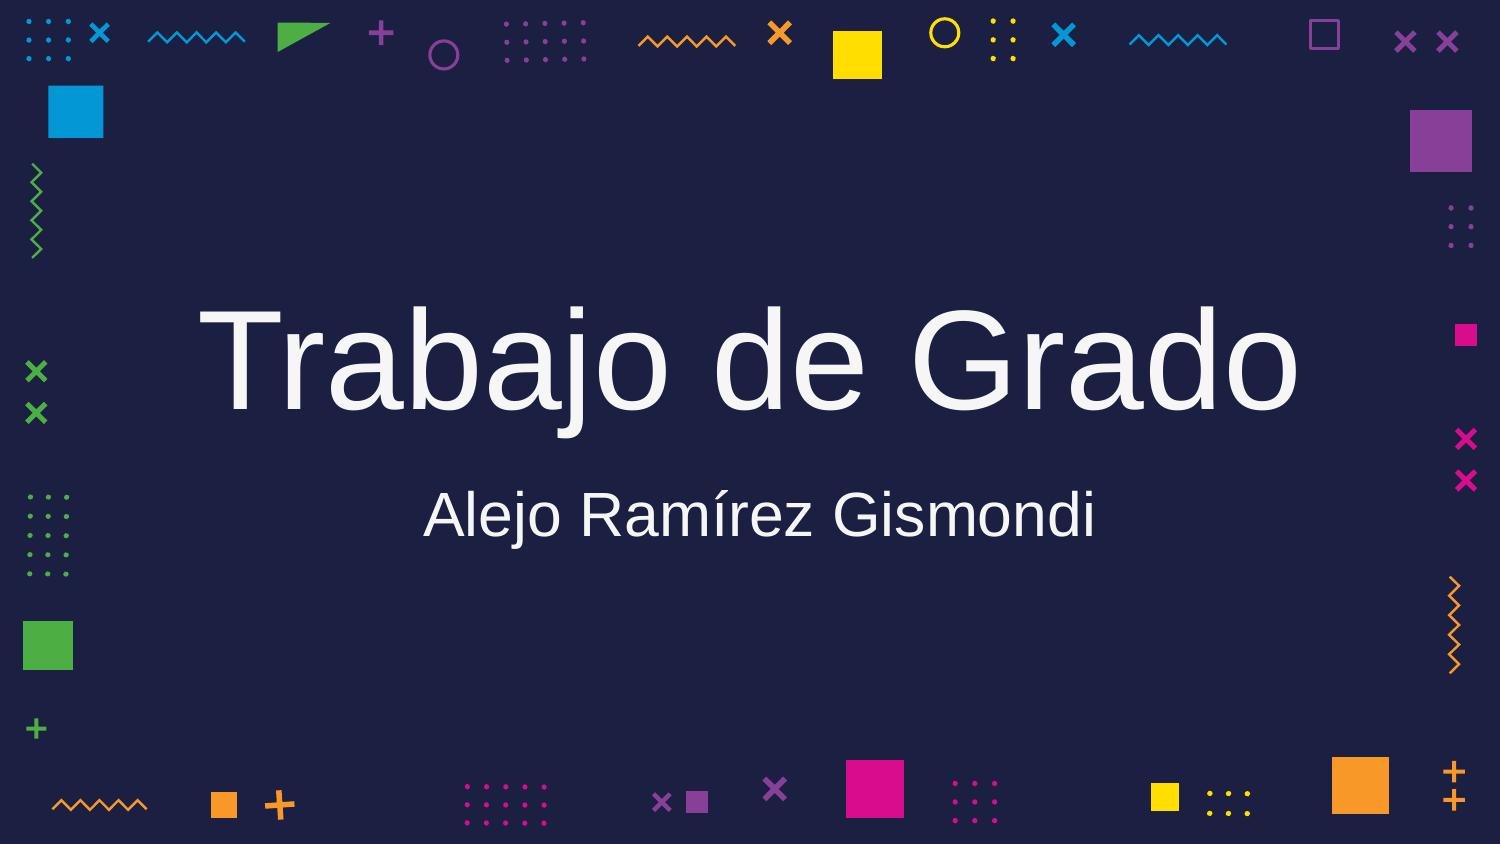

# Trabajo de Grado
Alejo Ramírez Gismondi